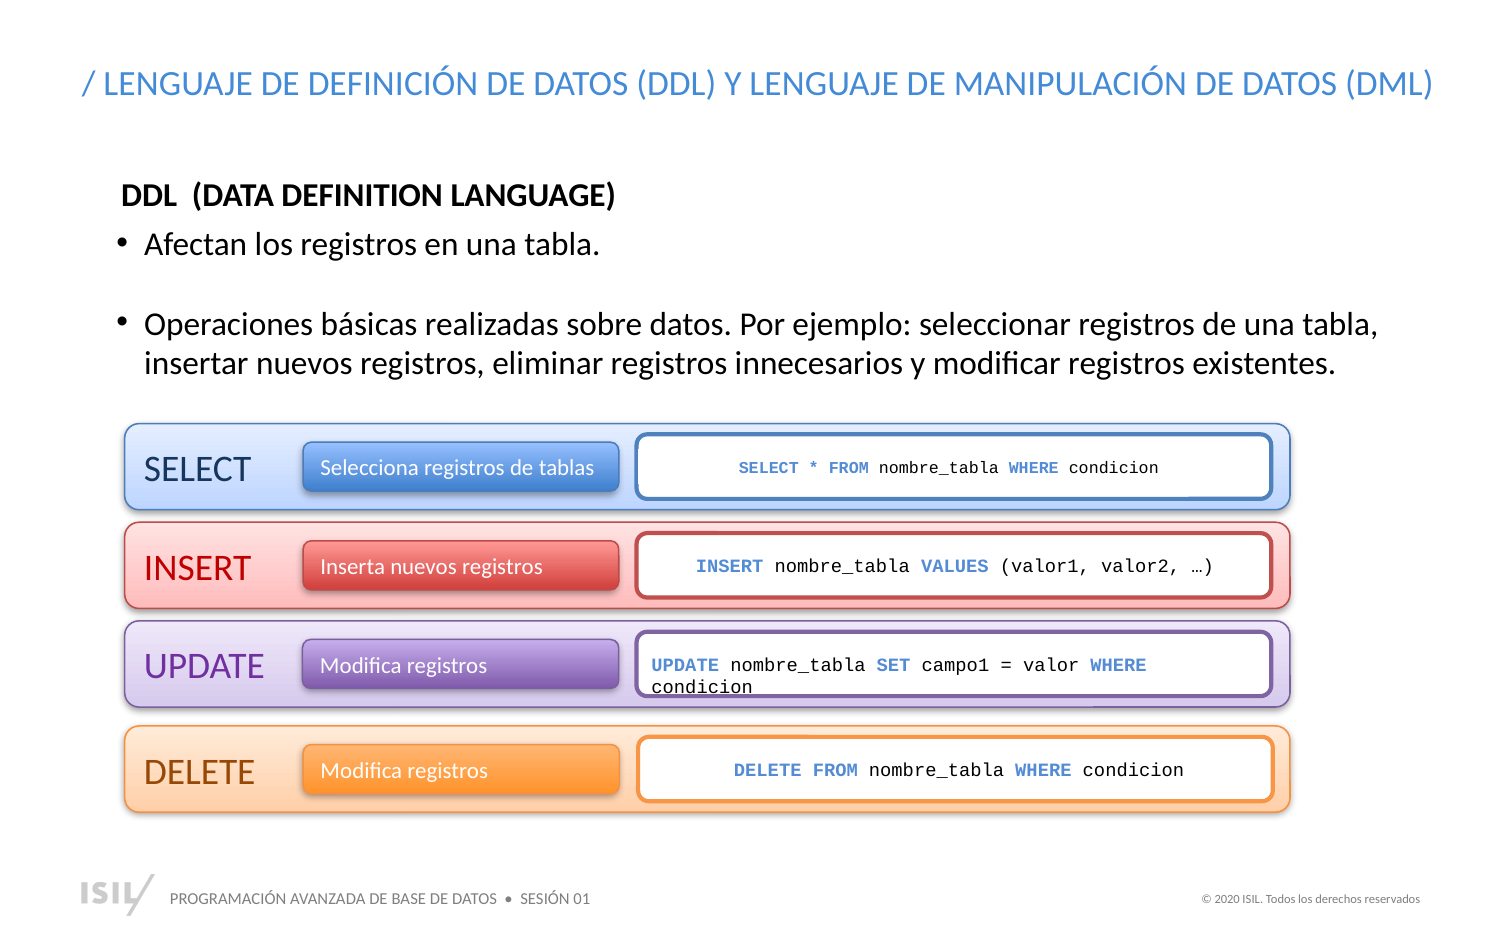

/ LENGUAJE DE DEFINICIÓN DE DATOS (DDL) Y LENGUAJE DE MANIPULACIÓN DE DATOS (DML)
DDL  (DATA DEFINITION LANGUAGE)
Afectan los registros en una tabla.

Operaciones básicas realizadas sobre datos. Por ejemplo: seleccionar registros de una tabla, insertar nuevos registros, eliminar registros innecesarios y modificar registros existentes.
SELECT

Selecciona registros de tablas
SELECT * FROM nombre_tabla WHERE condicion
INSERT

Inserta nuevos registros
INSERT nombre_tabla VALUES (valor1, valor2, …)
UPDATE

Modifica registros
UPDATE nombre_tabla SET campo1 = valor WHERE condicion
DELETE

Modifica registros
DELETE FROM nombre_tabla WHERE condicion